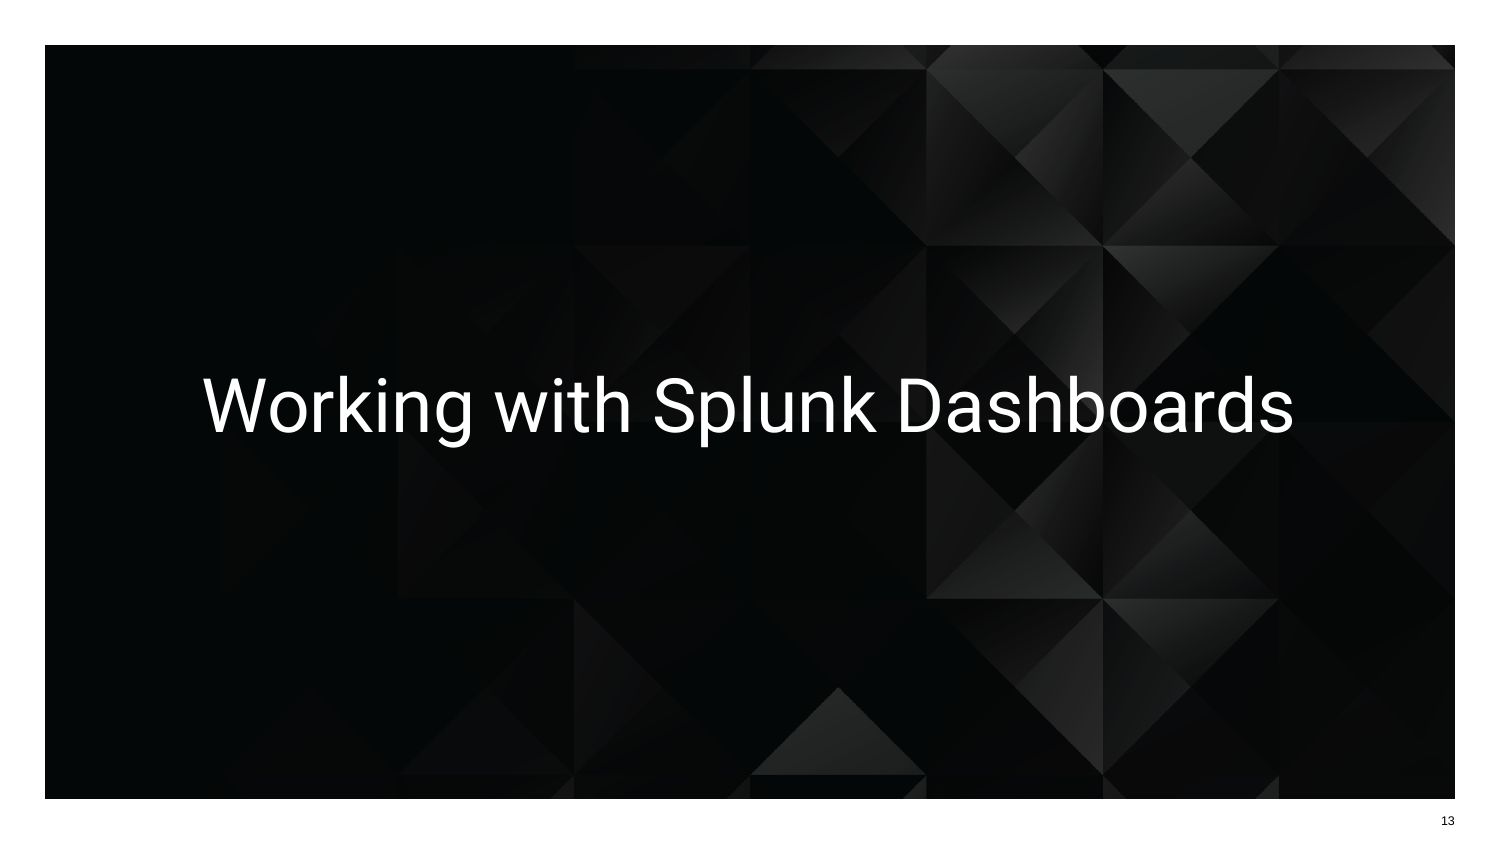

# Working with Splunk Dashboards
13

13